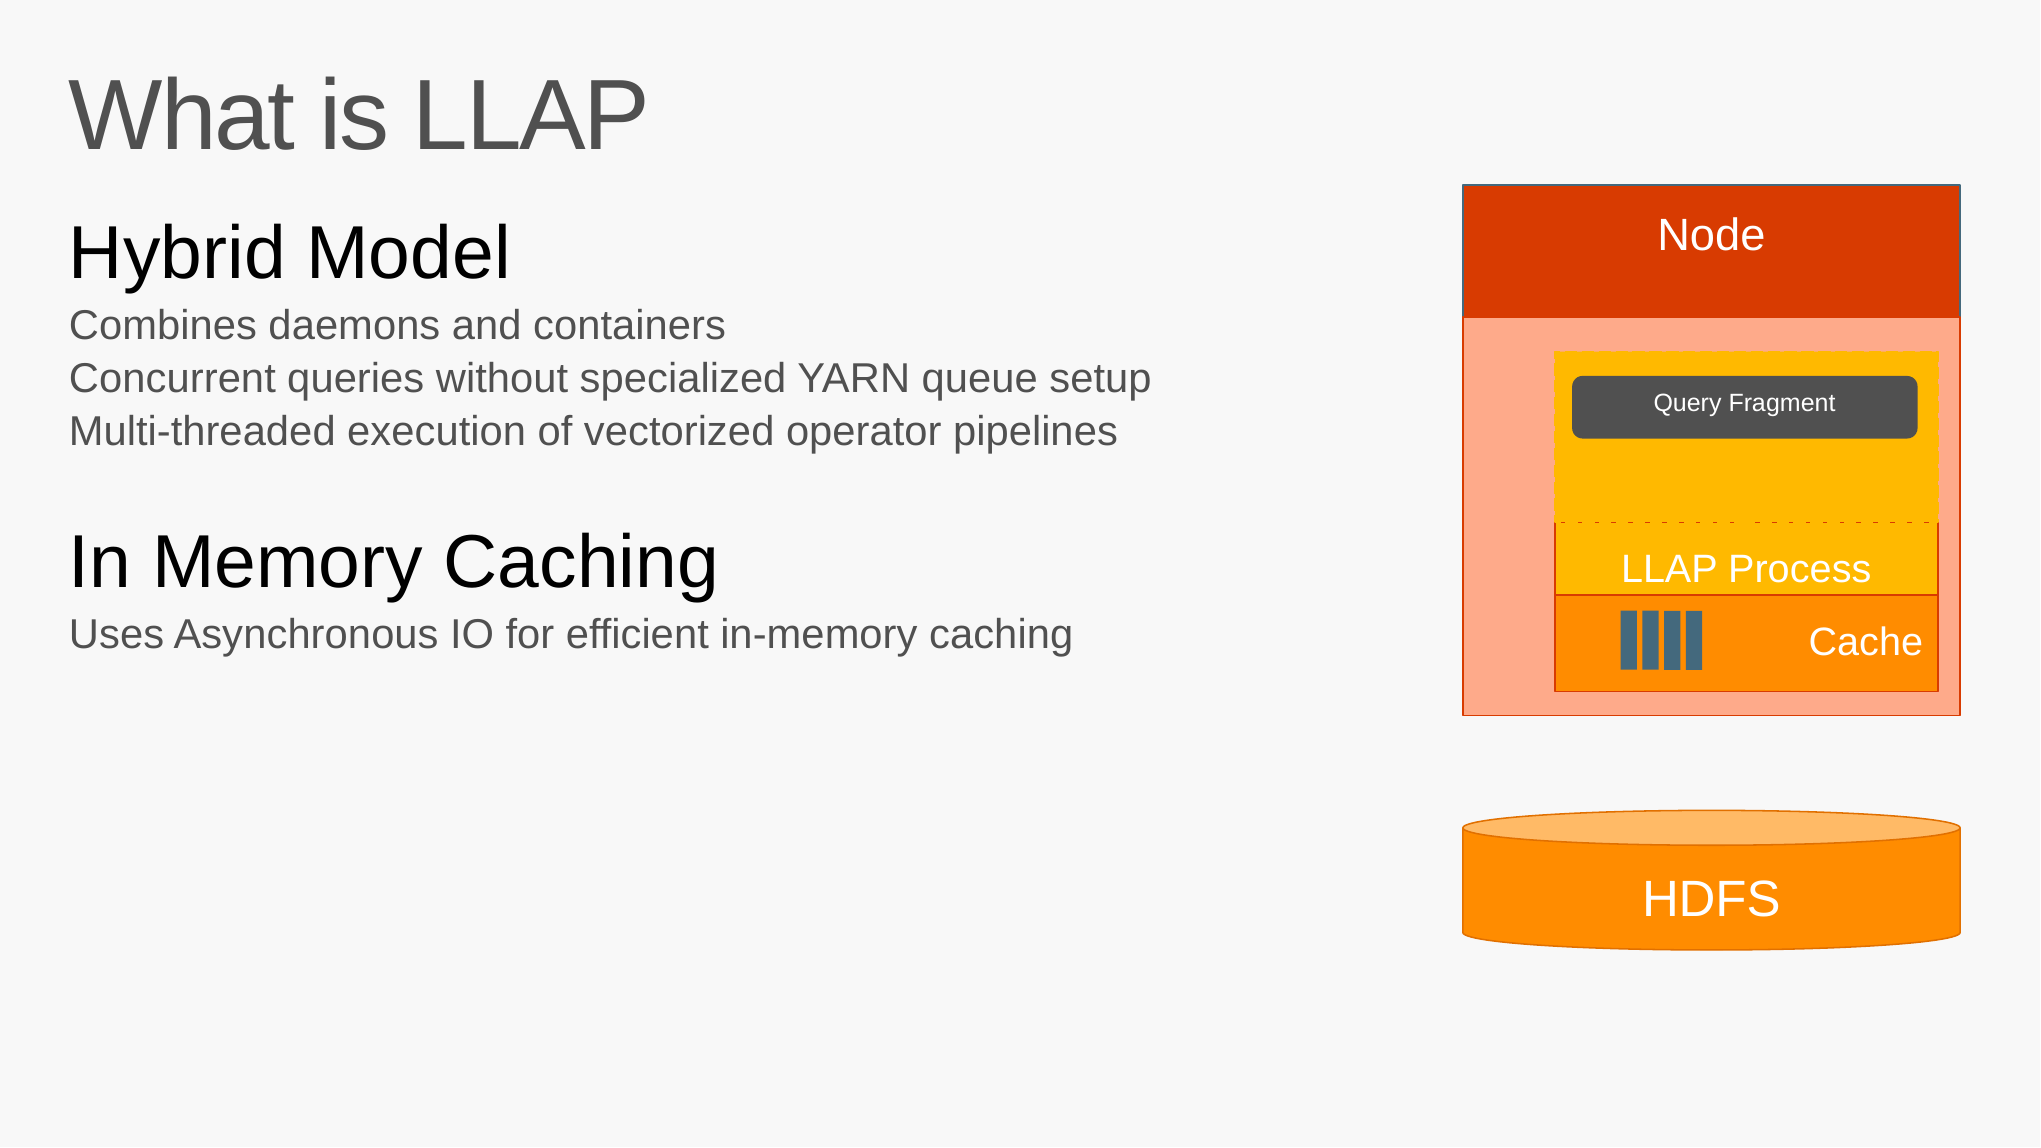

# What is LLAP
Node

Query Fragment
LLAP Process
Cache

HDFS
Hybrid Model
Combines daemons and containers
Concurrent queries without specialized YARN queue setup
Multi-threaded execution of vectorized operator pipelines

In Memory Caching
Uses Asynchronous IO for efficient in-memory caching